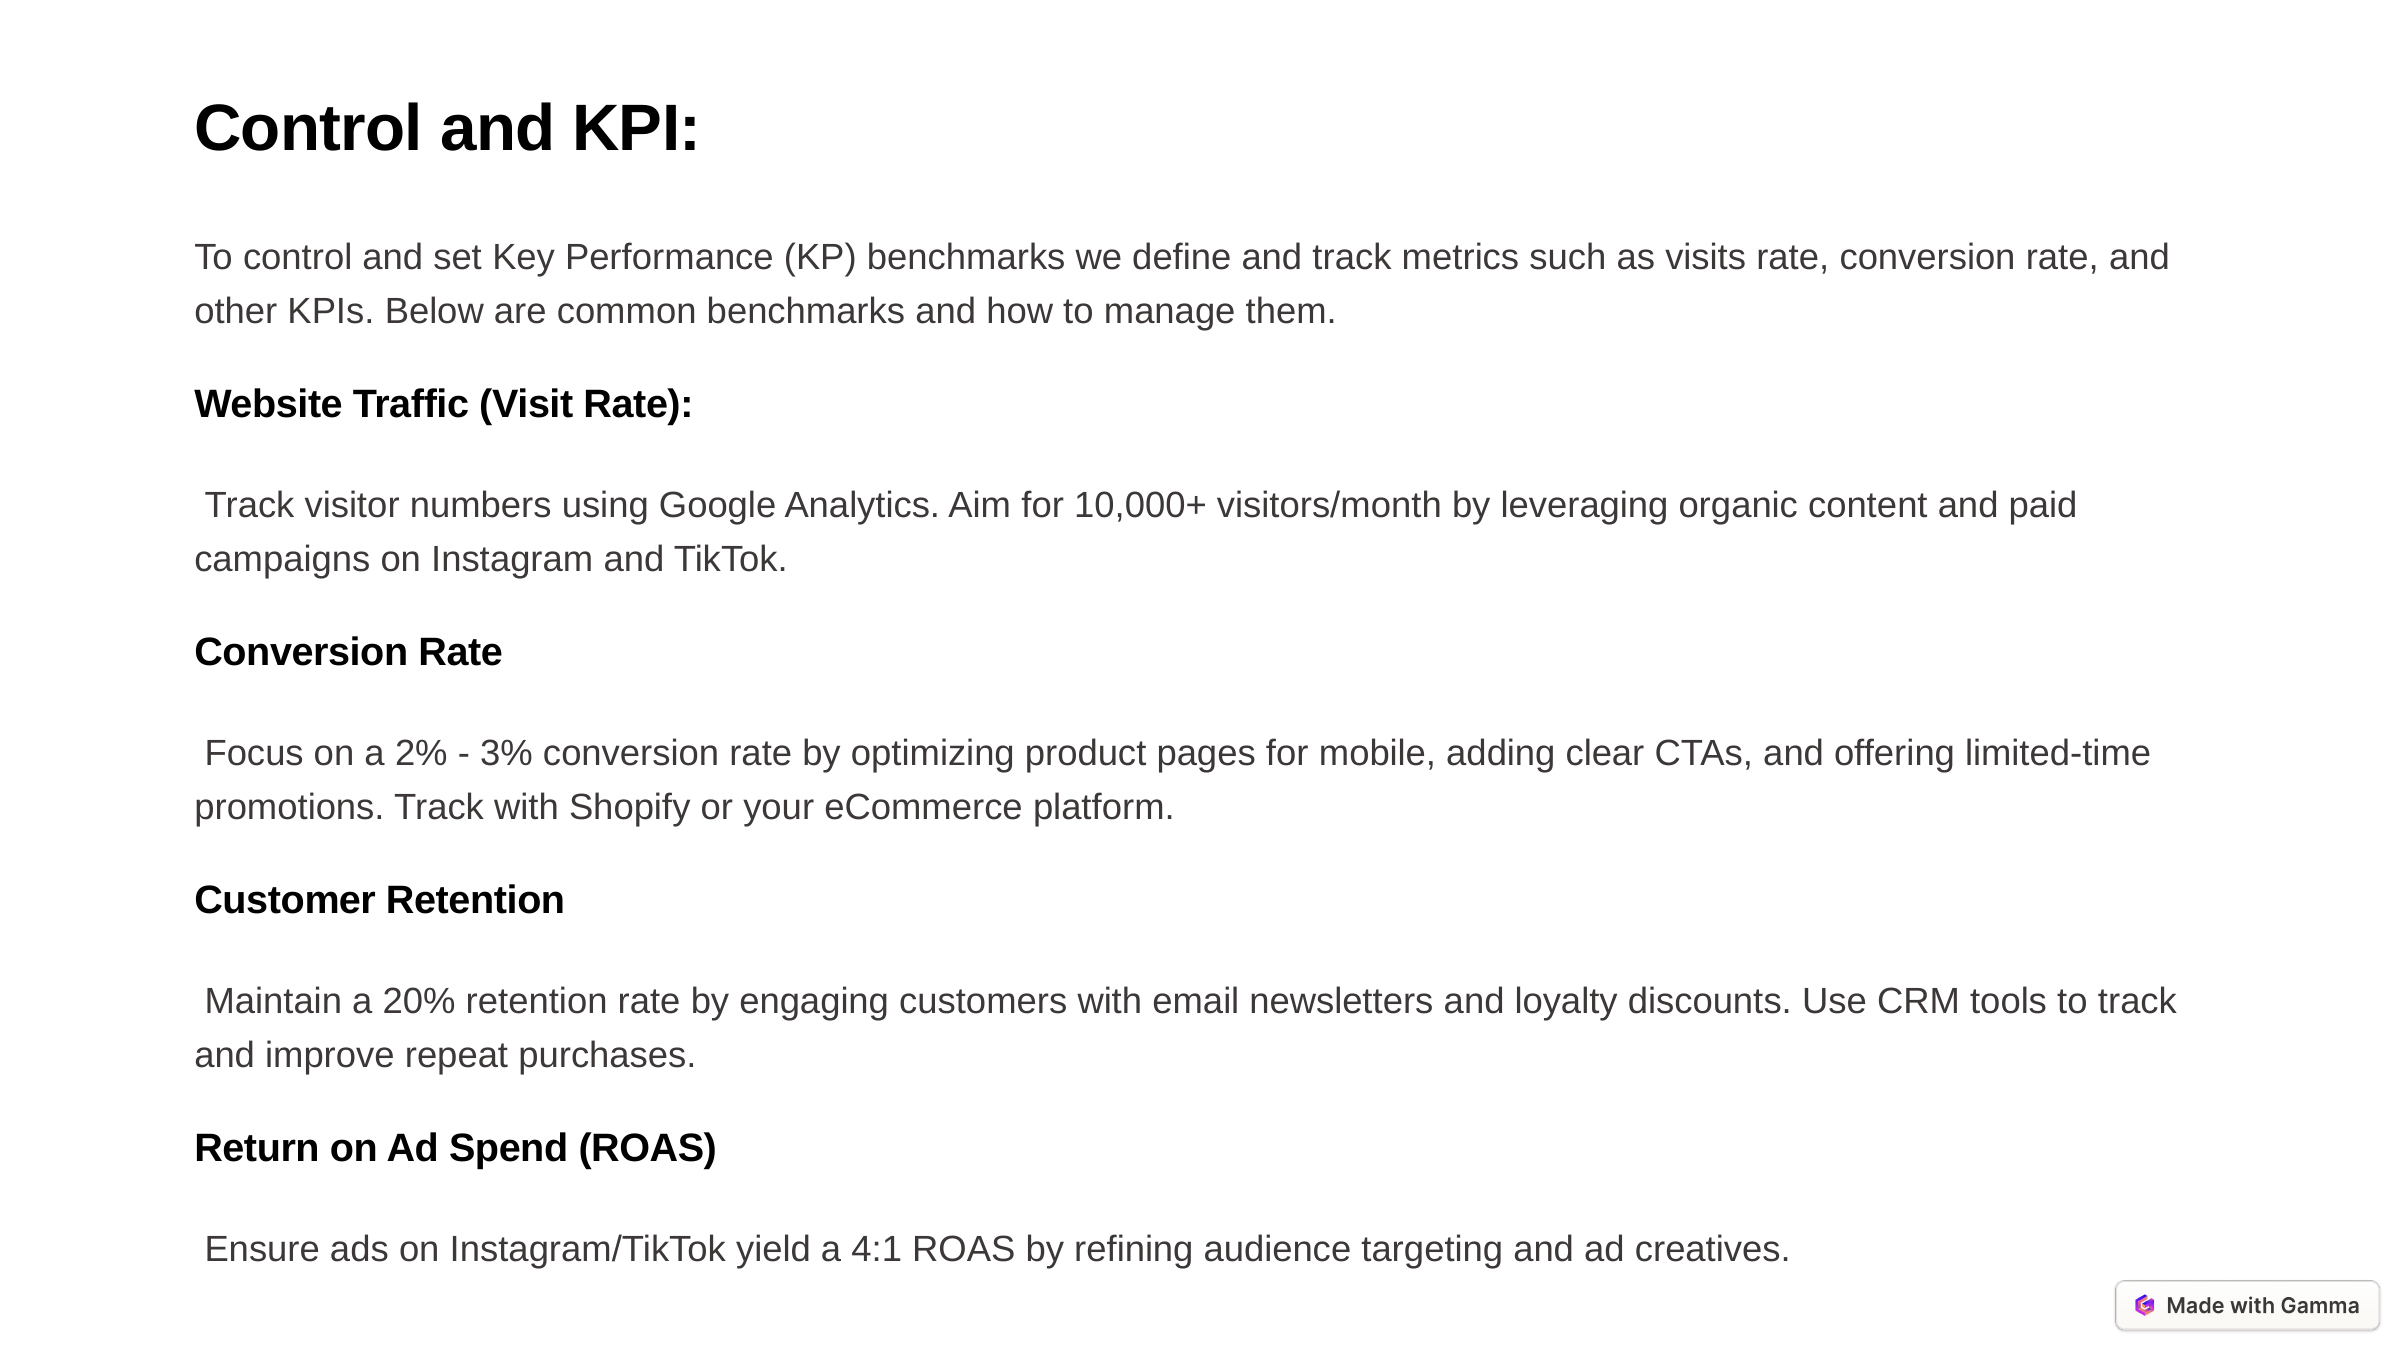

Control and KPI:
To control and set Key Performance (KP) benchmarks we define and track metrics such as visits rate, conversion rate, and other KPIs. Below are common benchmarks and how to manage them.
Website Traffic (Visit Rate):
 Track visitor numbers using Google Analytics. Aim for 10,000+ visitors/month by leveraging organic content and paid campaigns on Instagram and TikTok.
Conversion Rate
 Focus on a 2% - 3% conversion rate by optimizing product pages for mobile, adding clear CTAs, and offering limited-time promotions. Track with Shopify or your eCommerce platform.
Customer Retention
 Maintain a 20% retention rate by engaging customers with email newsletters and loyalty discounts. Use CRM tools to track and improve repeat purchases.
Return on Ad Spend (ROAS)
 Ensure ads on Instagram/TikTok yield a 4:1 ROAS by refining audience targeting and ad creatives.